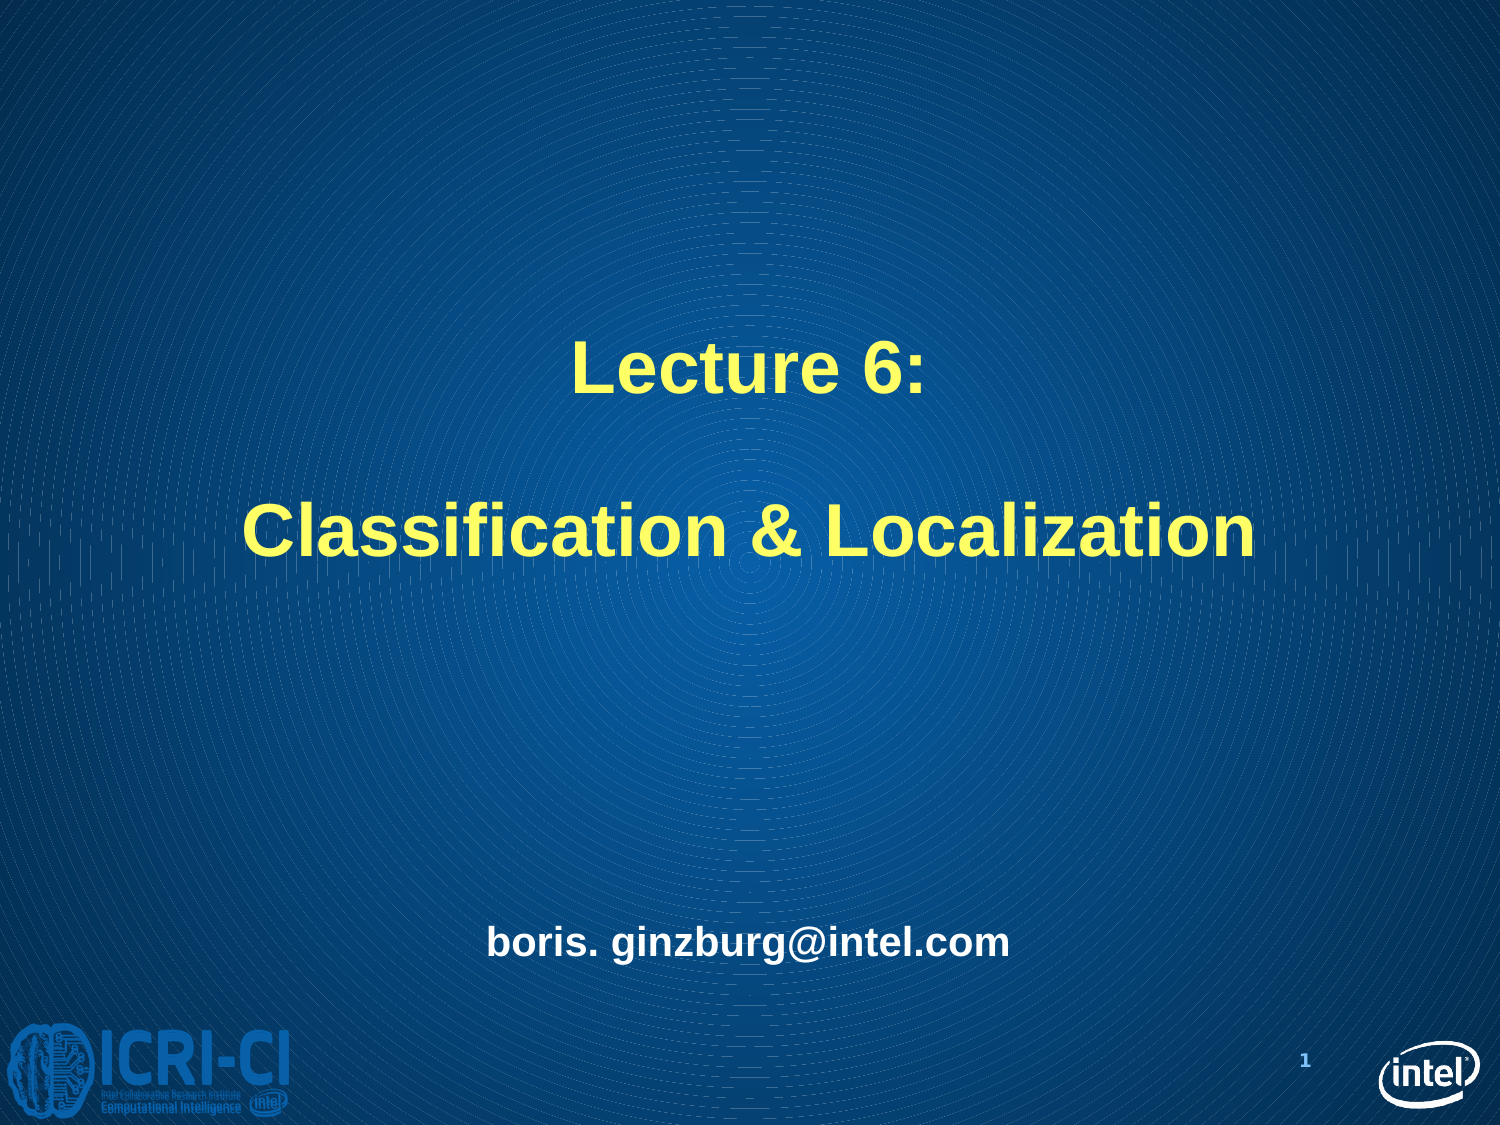

# Lecture 6: Classification & Localization
boris. ginzburg@intel.com